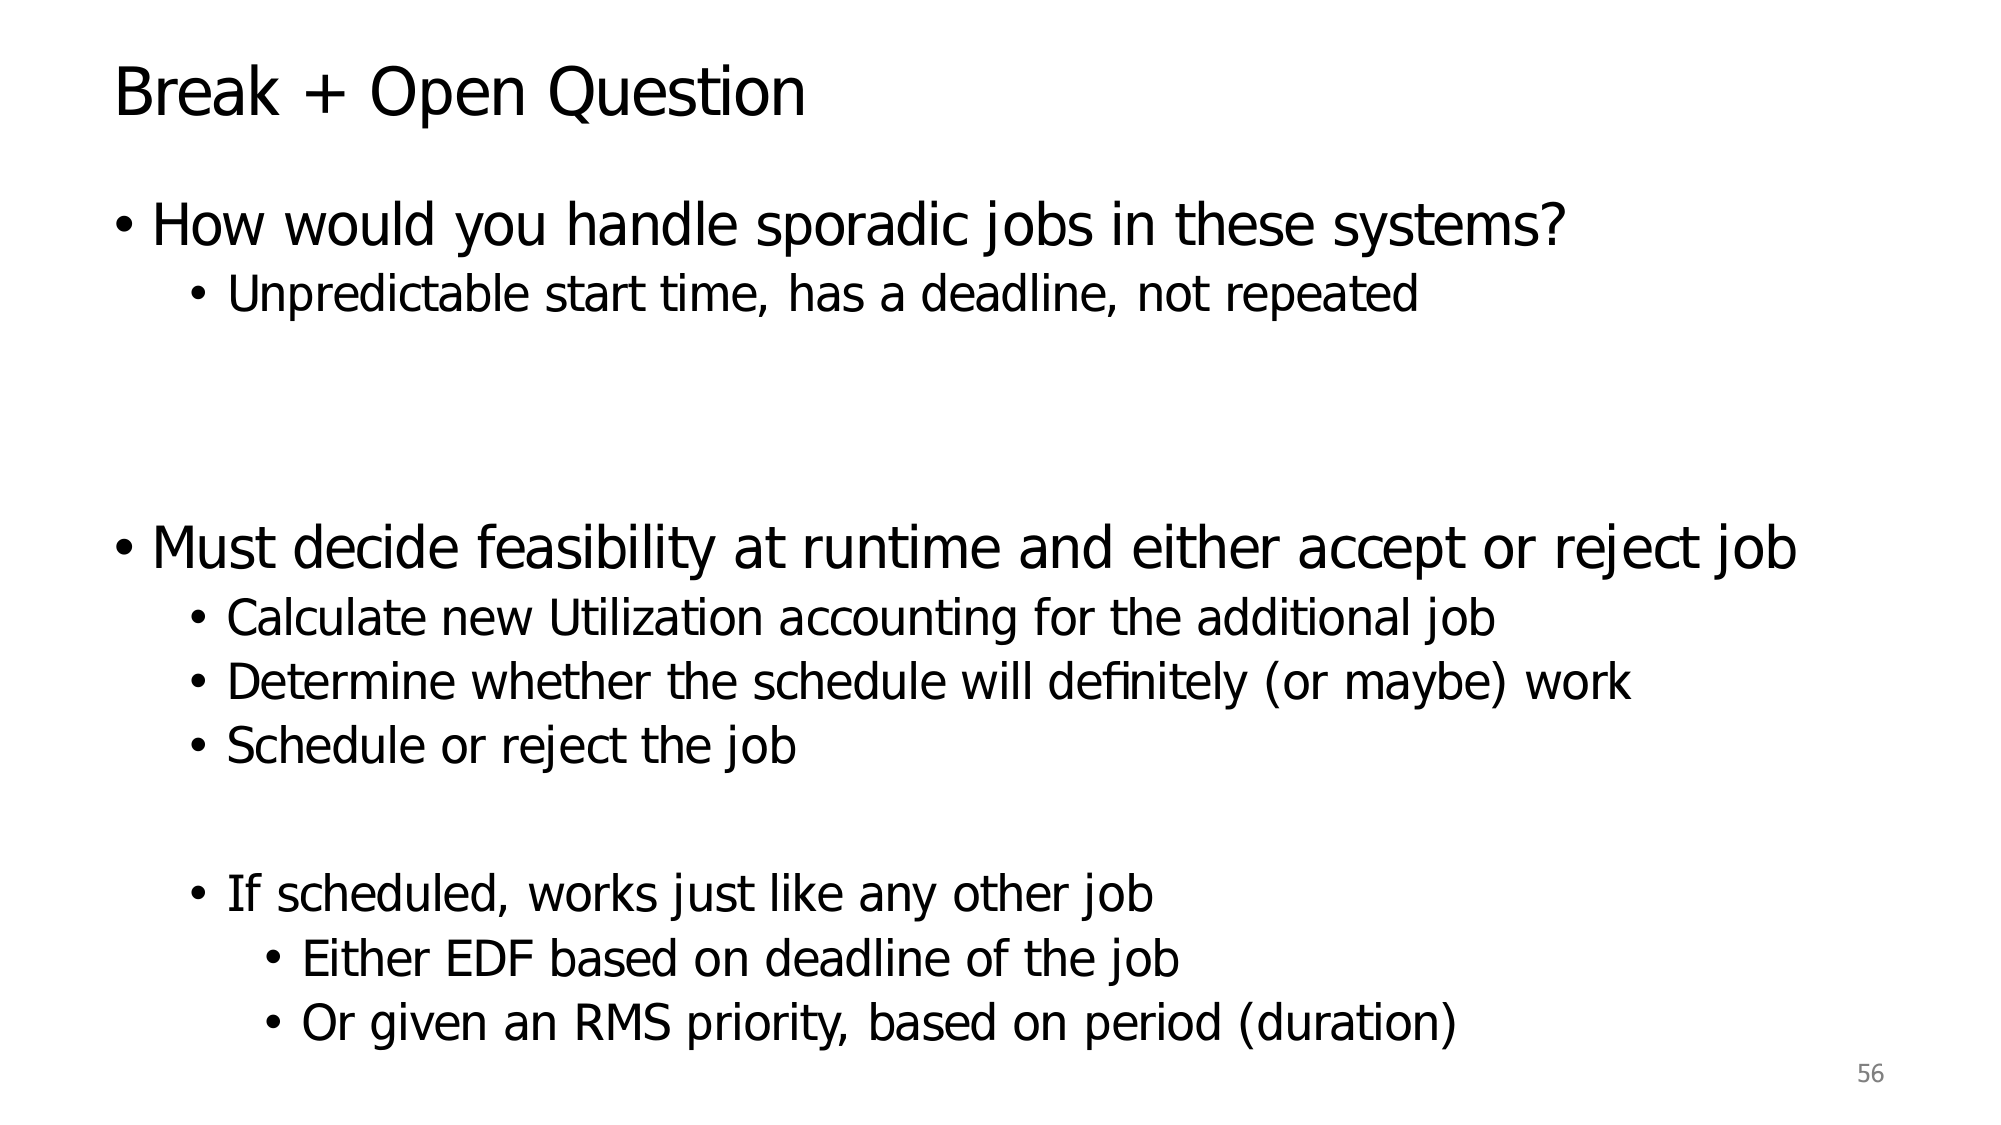

# Break + Open Question
How would you handle sporadic jobs in these systems?
Unpredictable start time, has a deadline, not repeated

Must decide feasibility at runtime and either accept or reject job
Calculate new Utilization accounting for the additional job
Determine whether the schedule will definitely (or maybe) work
Schedule or reject the job

If scheduled, works just like any other job
Either EDF based on deadline of the job
Or given an RMS priority, based on period (duration)

56